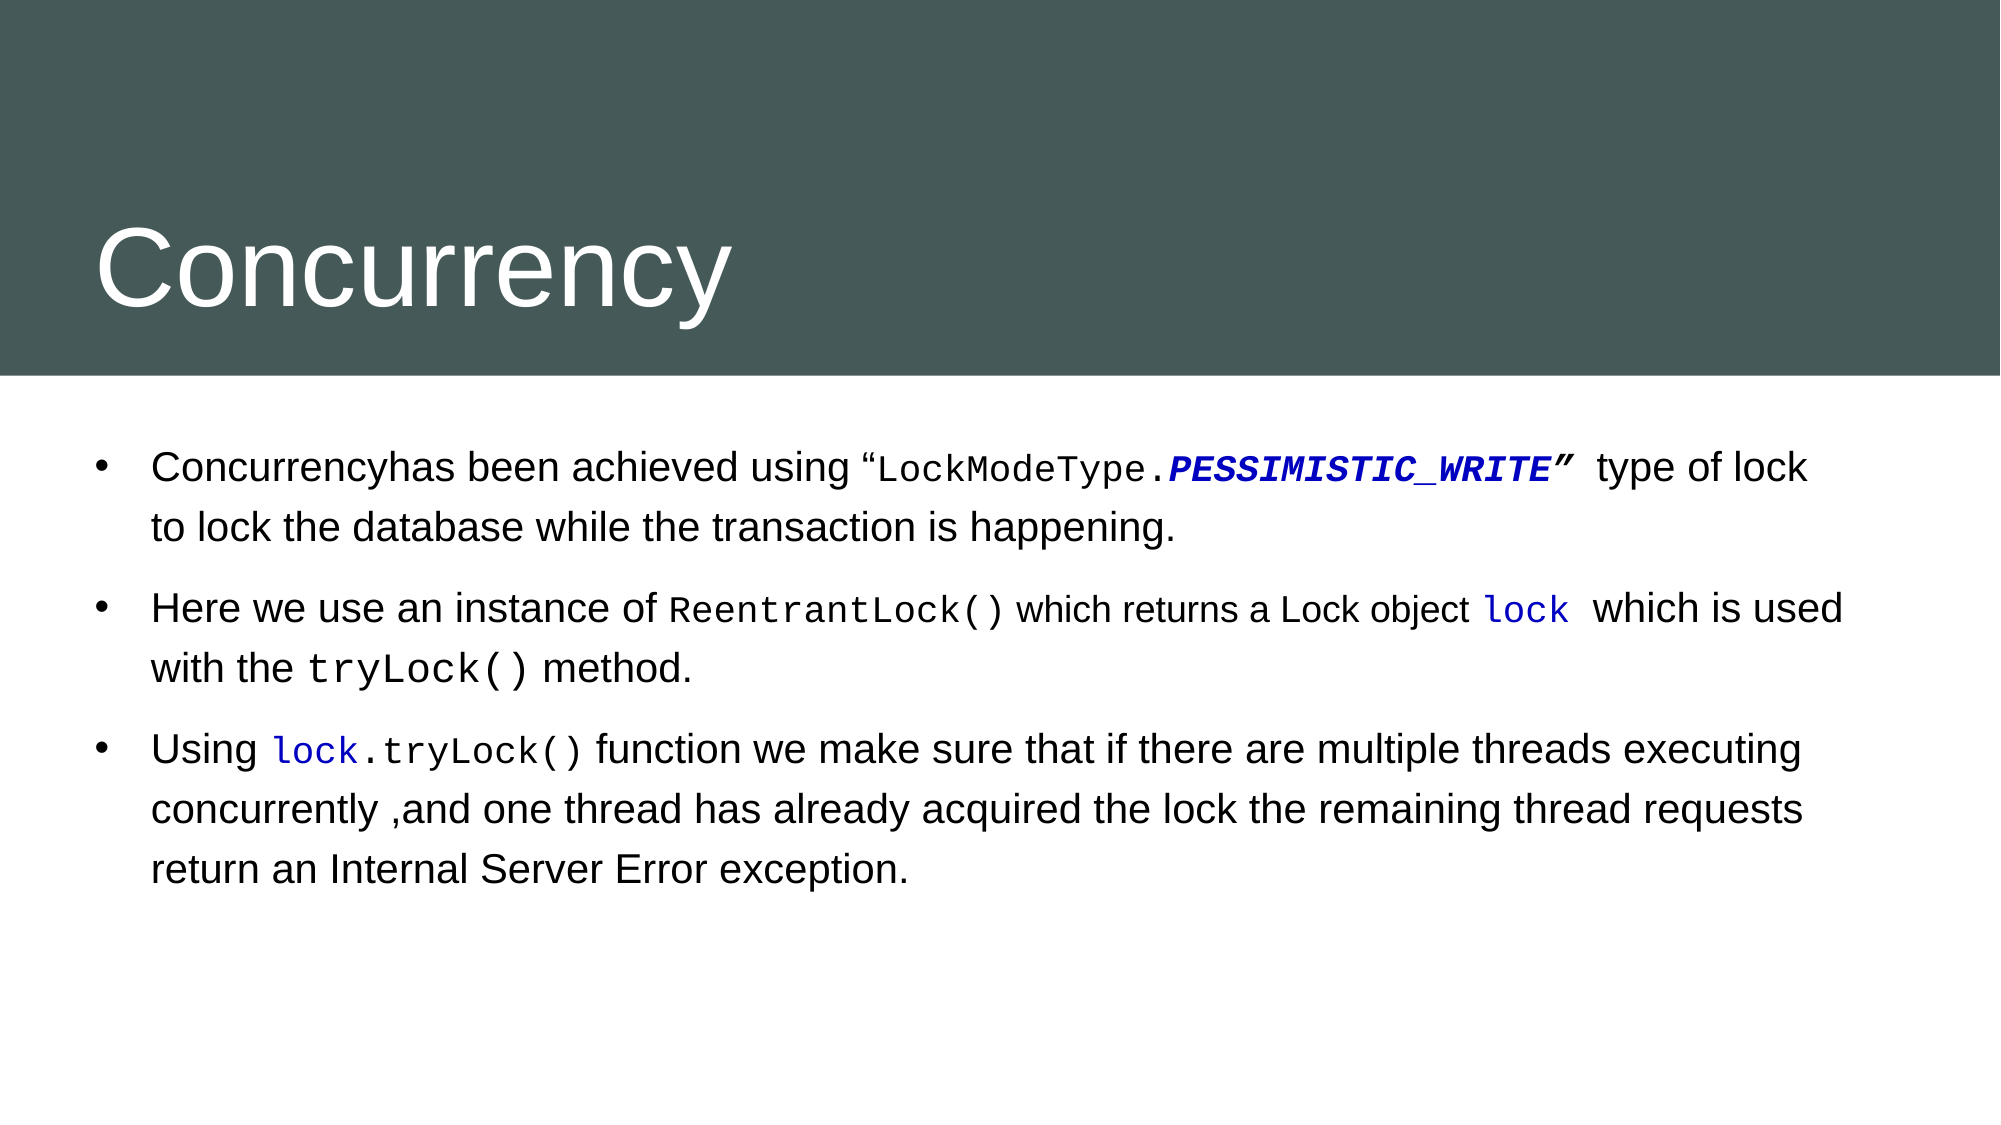

# Concurrency
Concurrencyhas been achieved using “LockModeType.PESSIMISTIC_WRITE”  type of lock to lock the database while the transaction is happening.
Here we use an instance of ReentrantLock() which returns a Lock object lock which is used with the tryLock() method.
Using lock.tryLock() function we make sure that if there are multiple threads executing concurrently ,and one thread has already acquired the lock the remaining thread requests return an Internal Server Error exception.